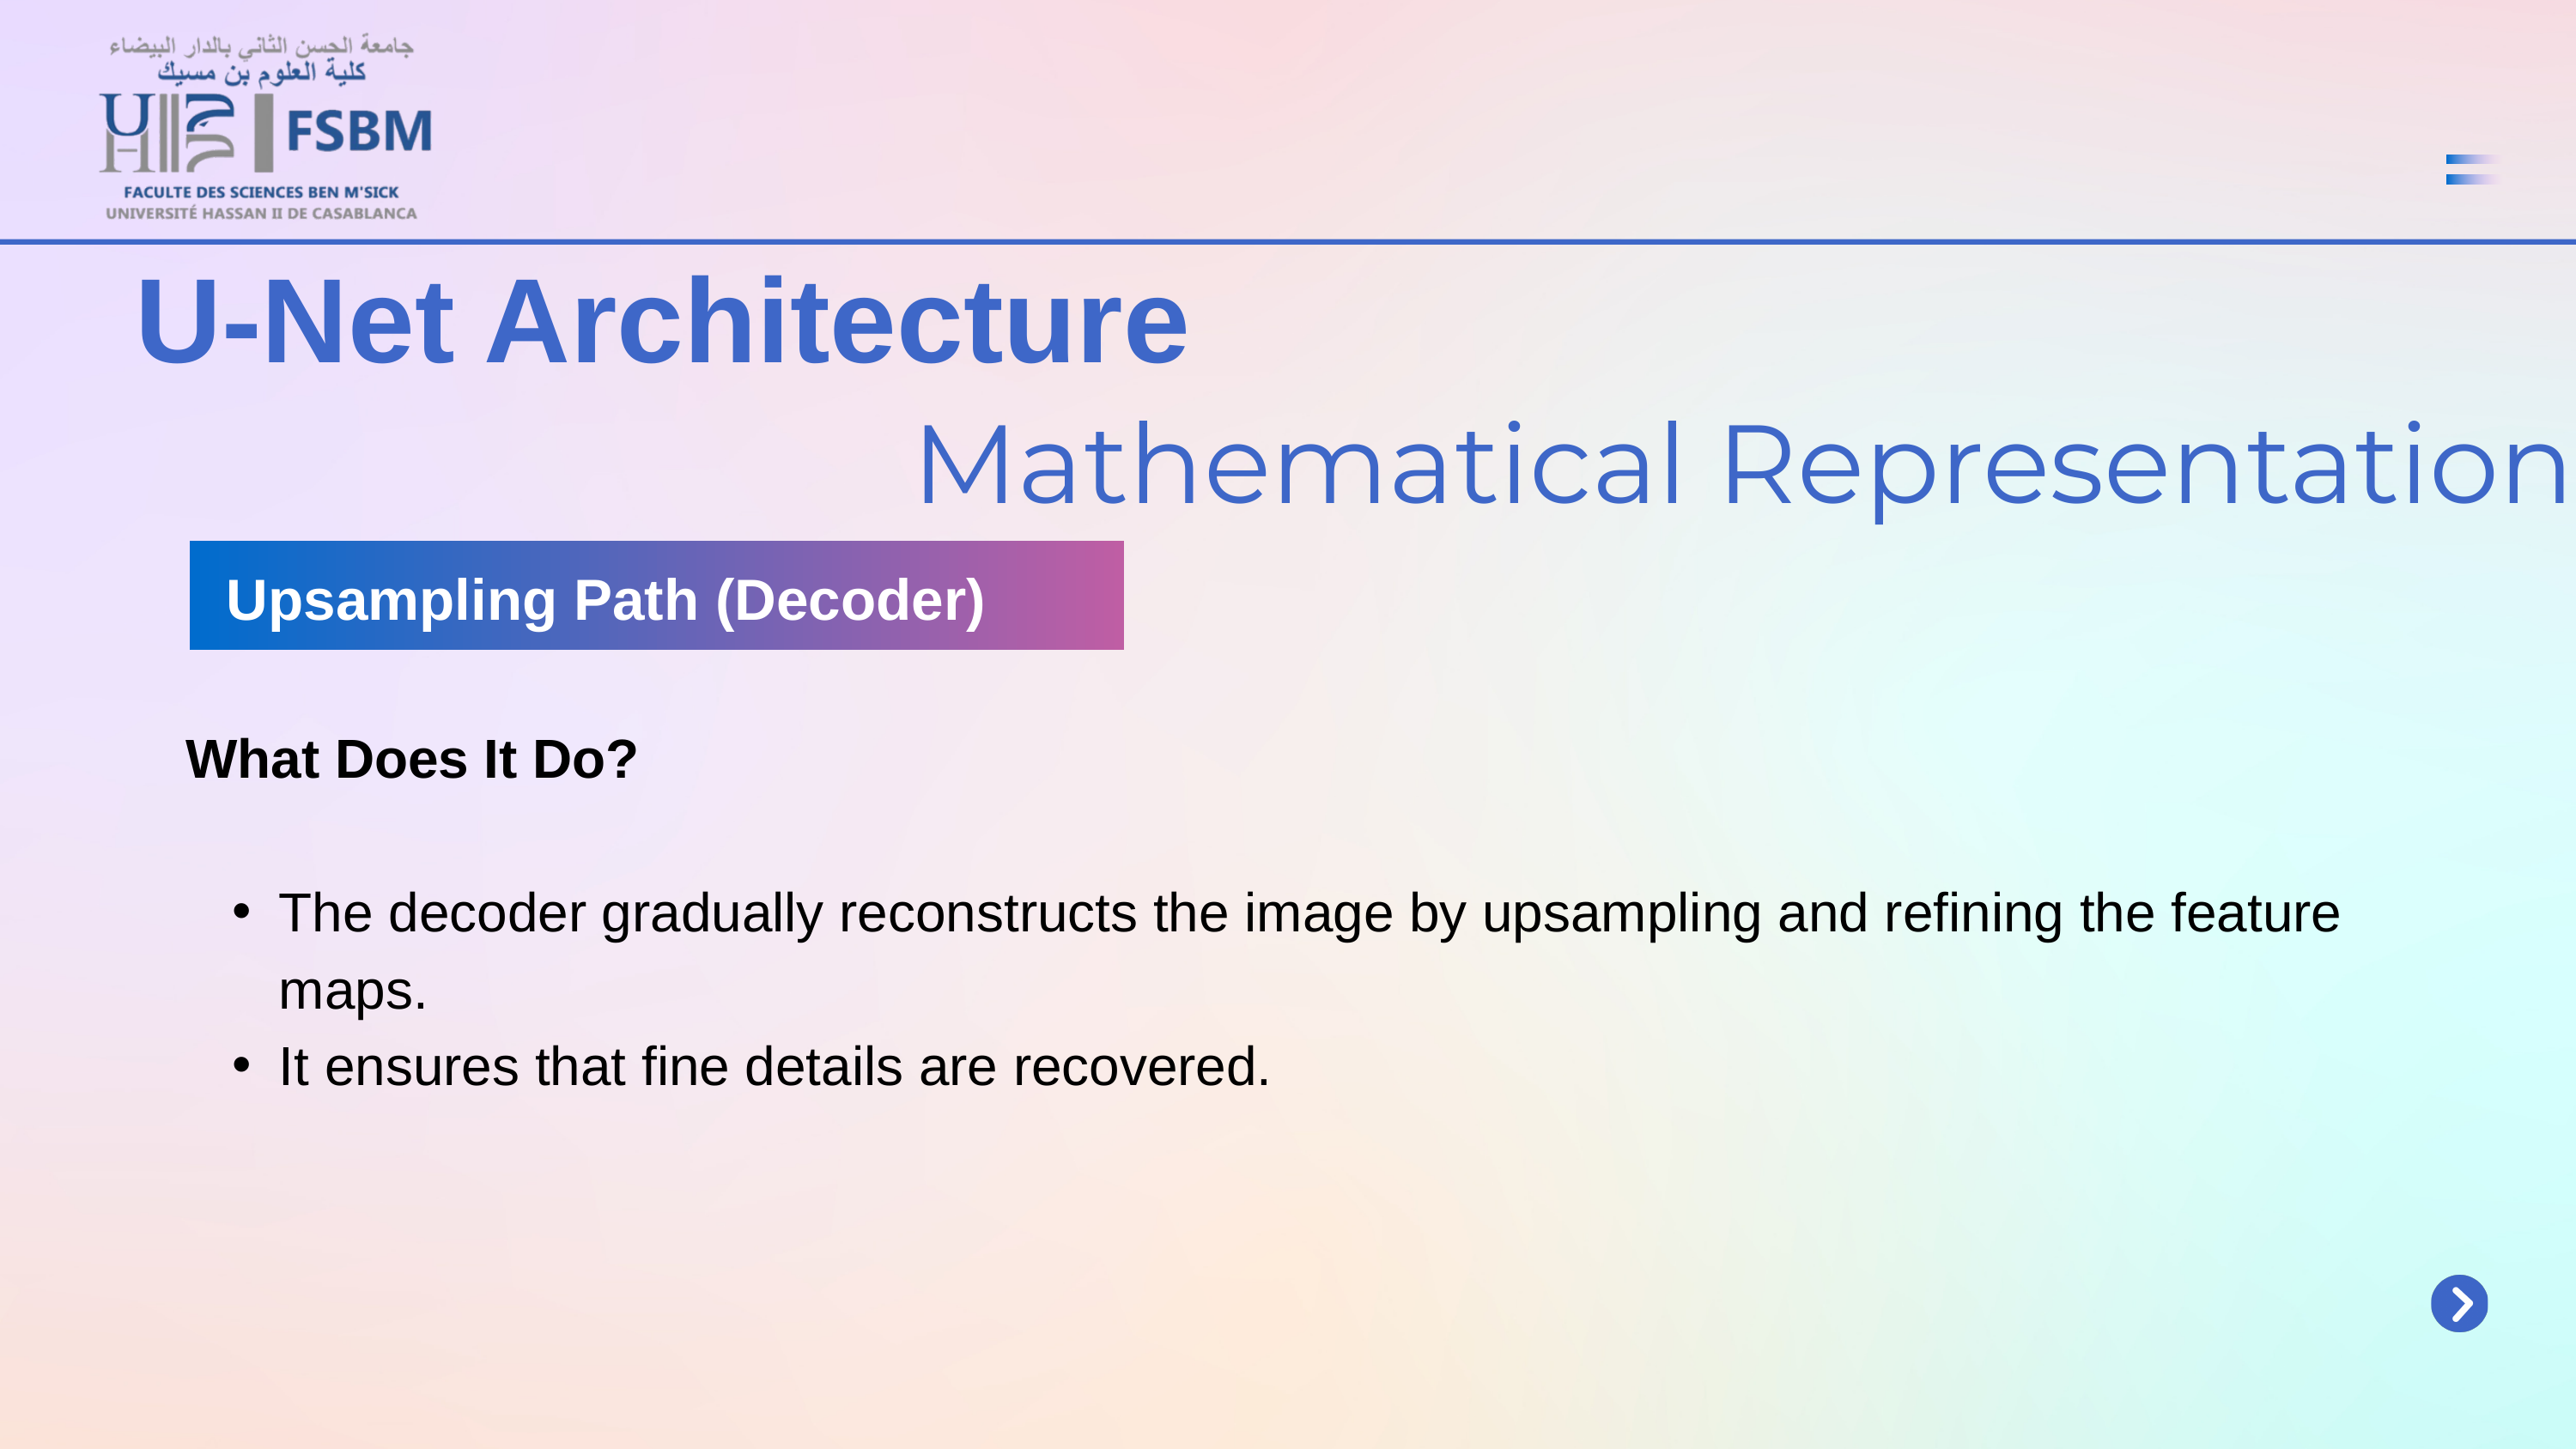

U-Net Architecture
Mathematical Representation

Upsampling Path (Decoder)
What Does It Do?

The decoder gradually reconstructs the image by upsampling and refining the feature maps.
It ensures that fine details are recovered.